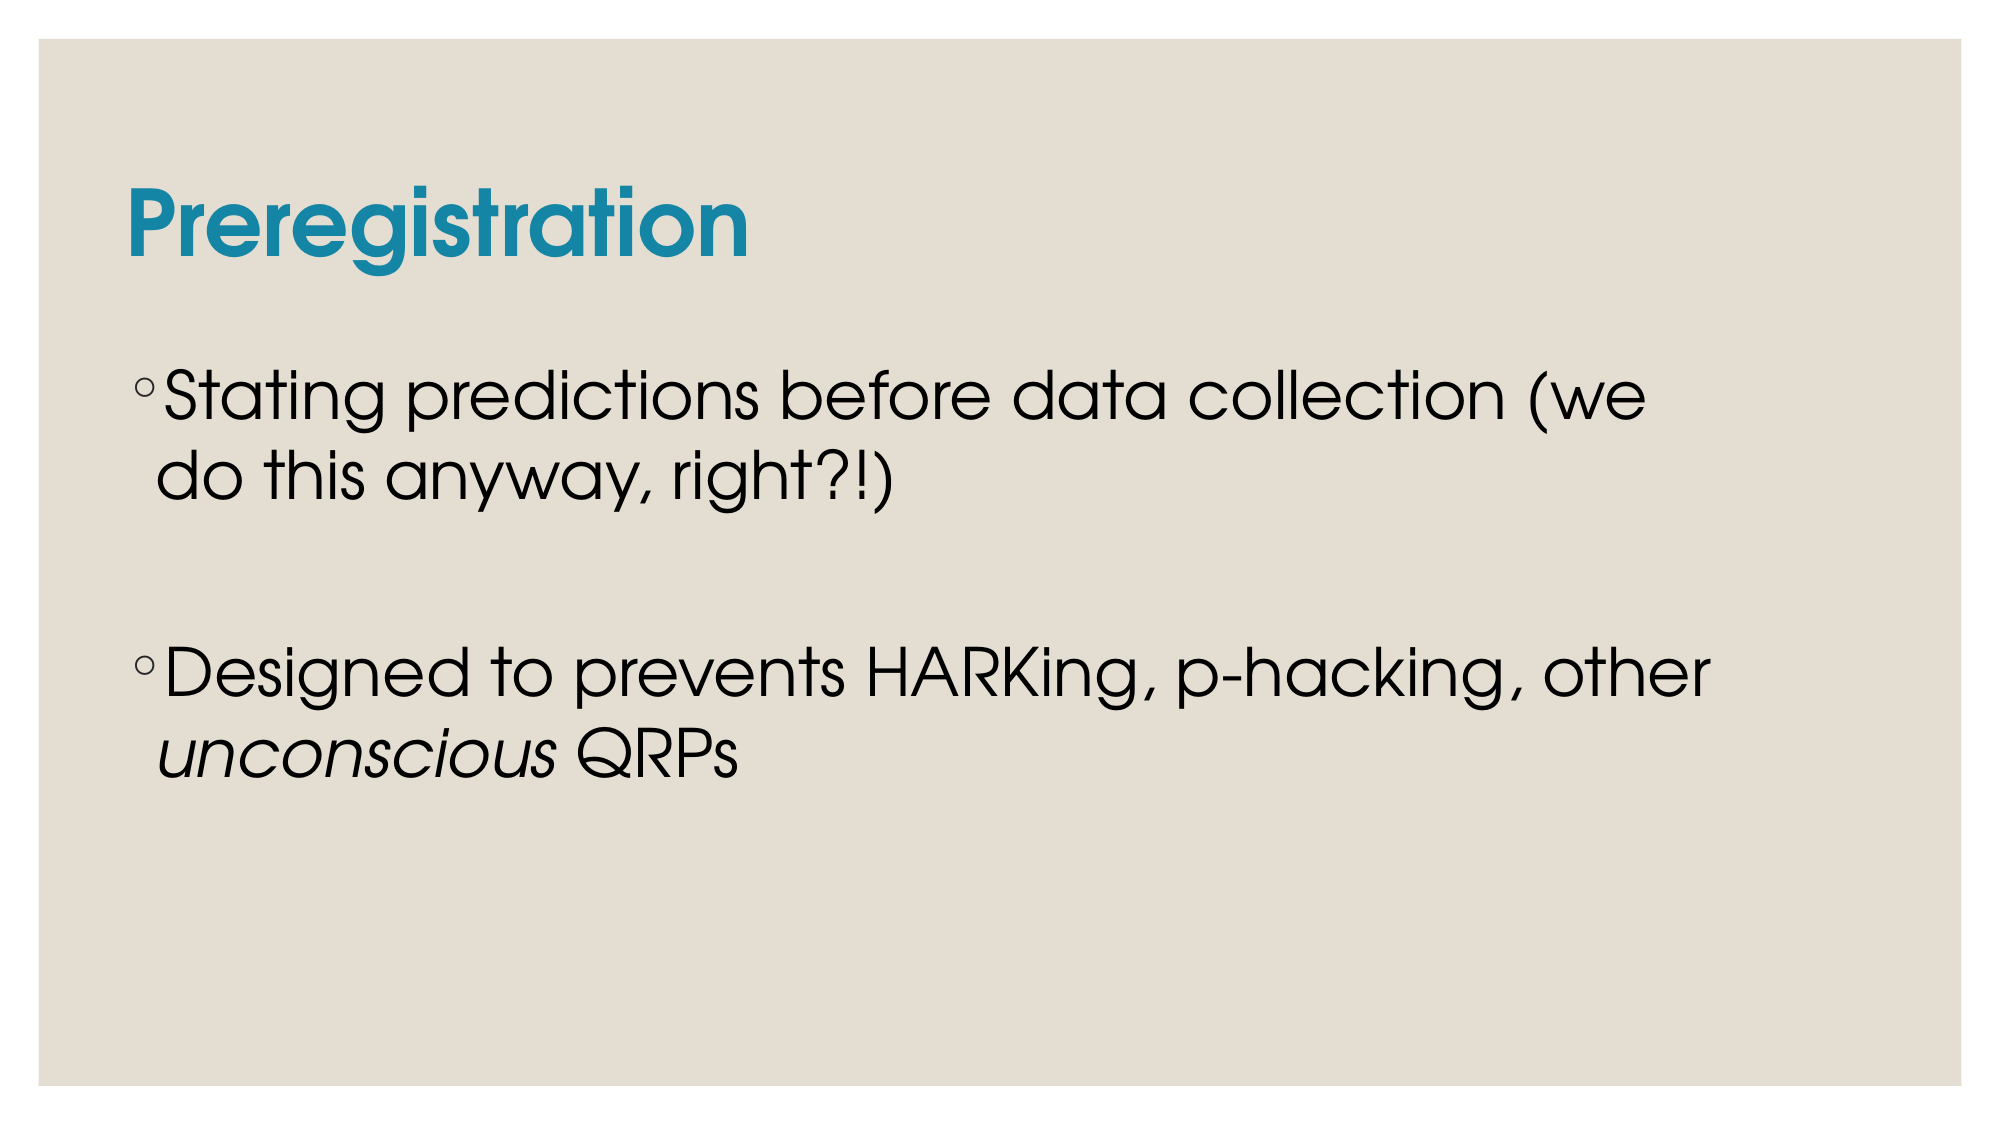

Preregistration
Stating predictions before data collection (we do this anyway, right?!)

Designed to prevents HARKing, p-hacking, other unconscious QRPs